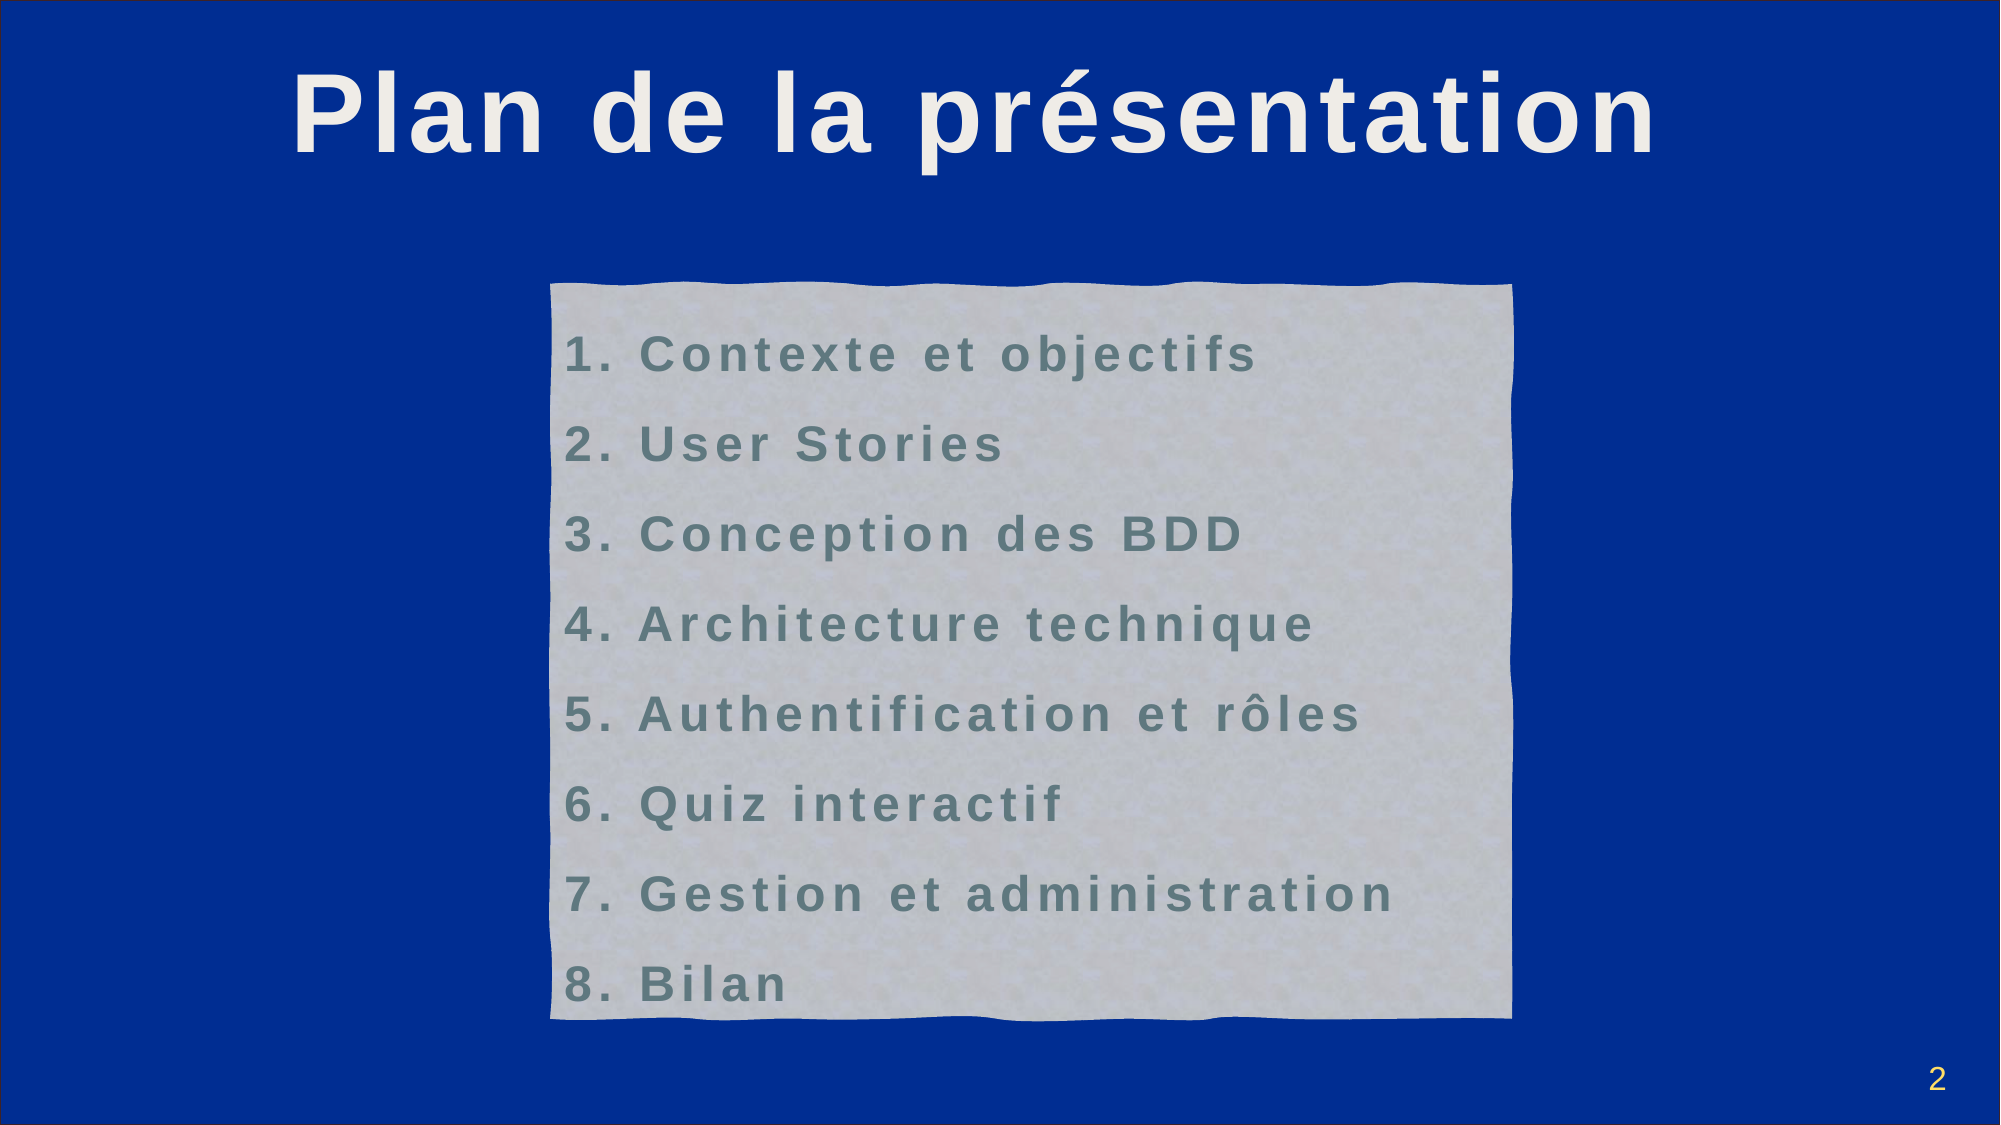

Plan de la présentation
1. Contexte et objectifs
2. User Stories
3. Conception des BDD
4. Architecture technique
5. Authentification et rôles
6. Quiz interactif
7. Gestion et administration
8. Bilan
2